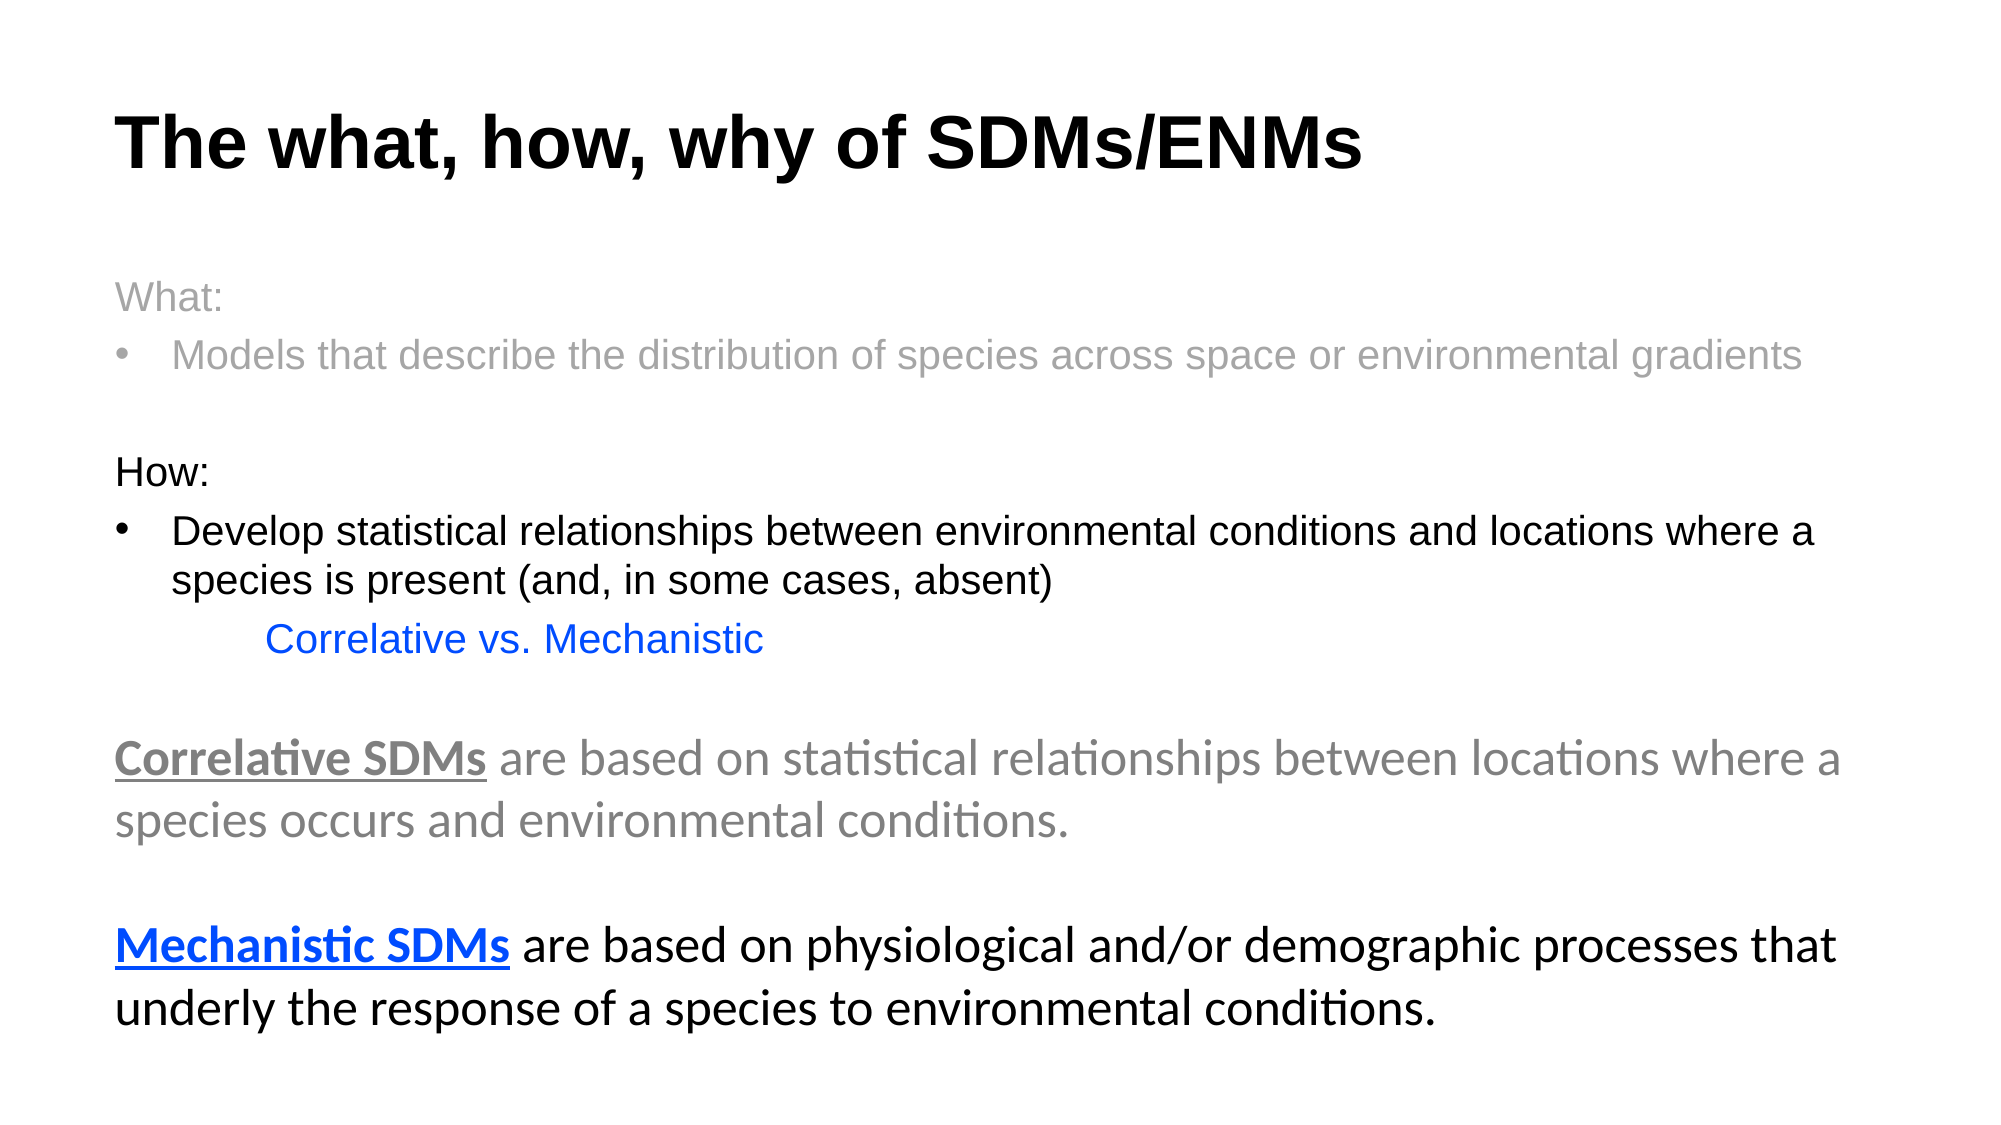

# The what, how, why of SDMs/ENMs
What:
Models that describe the distribution of species across space or environmental gradients

How:
Develop statistical relationships between environmental conditions and locations where a species is present (and, in some cases, absent)
	Correlative vs. Mechanistic
Correlative SDMs are based on statistical relationships between locations where a species occurs and environmental conditions.

Mechanistic SDMs are based on physiological and/or demographic processes that underly the response of a species to environmental conditions.